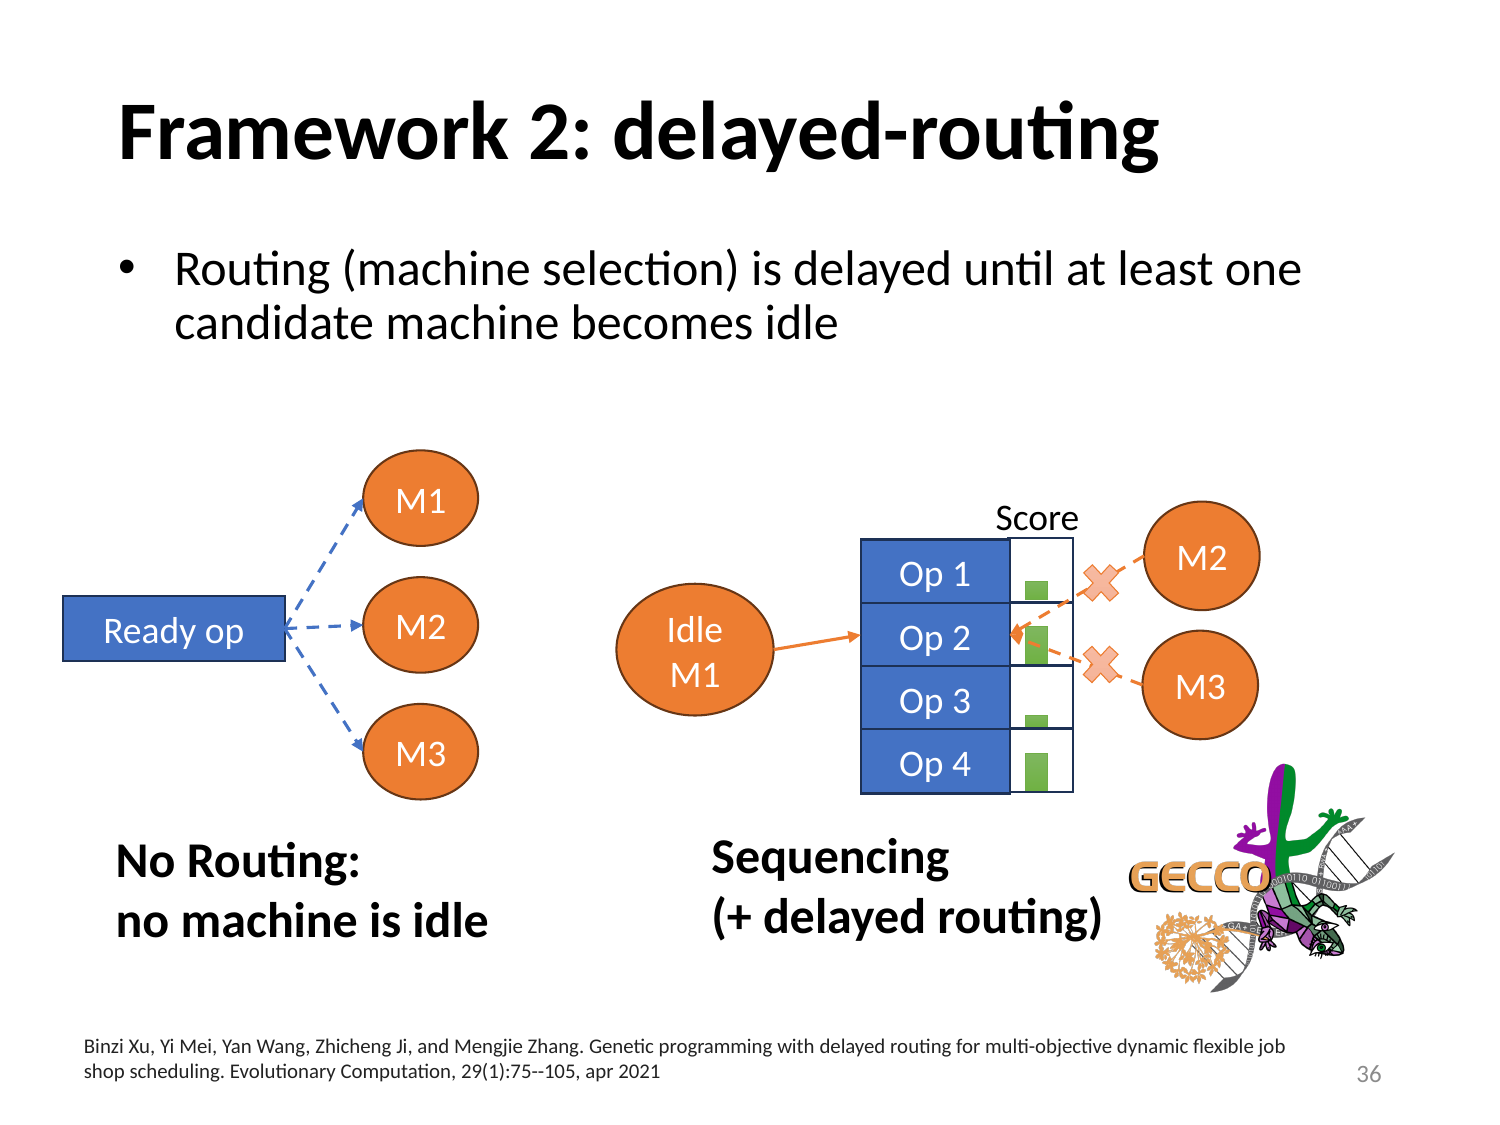

# Framework 2: delayed-routing
Routing (machine selection) is delayed until at least one candidate machine becomes idle
M1
Score
M2

Op 1

M2

Idle M1
Ready op

Op 2

M3

Op 3
M3

Op 4

Sequencing
(+ delayed routing)
No Routing:
no machine is idle
Binzi Xu, Yi Mei, Yan Wang, Zhicheng Ji, and Mengjie Zhang. Genetic programming with delayed routing for multi-objective dynamic flexible job shop scheduling. Evolutionary Computation, 29(1):75--105, apr 2021
36